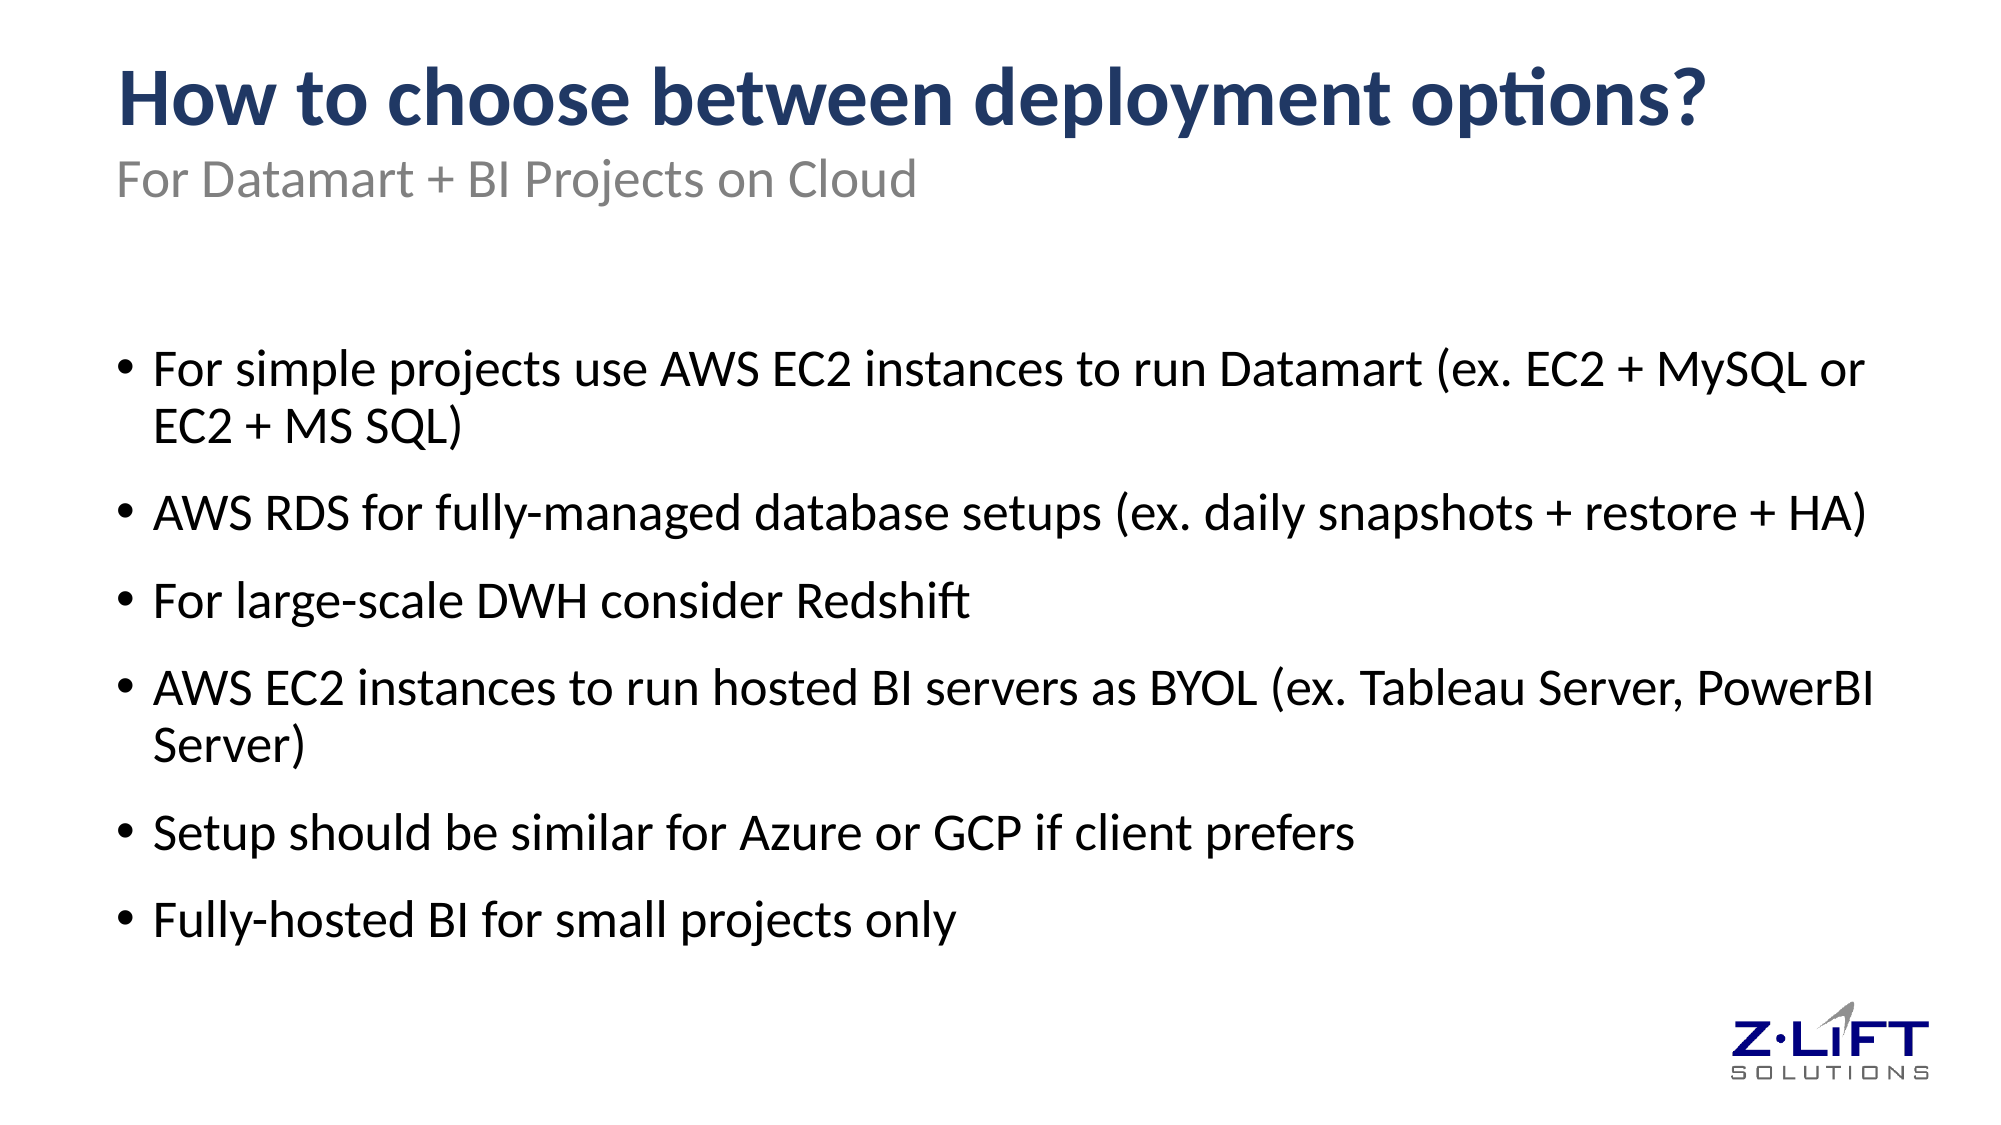

# How to choose between deployment options?
For Datamart + BI Projects on Cloud

For simple projects use AWS EC2 instances to run Datamart (ex. EC2 + MySQL or EC2 + MS SQL)
AWS RDS for fully-managed database setups (ex. daily snapshots + restore + HA)
For large-scale DWH consider Redshift
AWS EC2 instances to run hosted BI servers as BYOL (ex. Tableau Server, PowerBI Server)
Setup should be similar for Azure or GCP if client prefers
Fully-hosted BI for small projects only